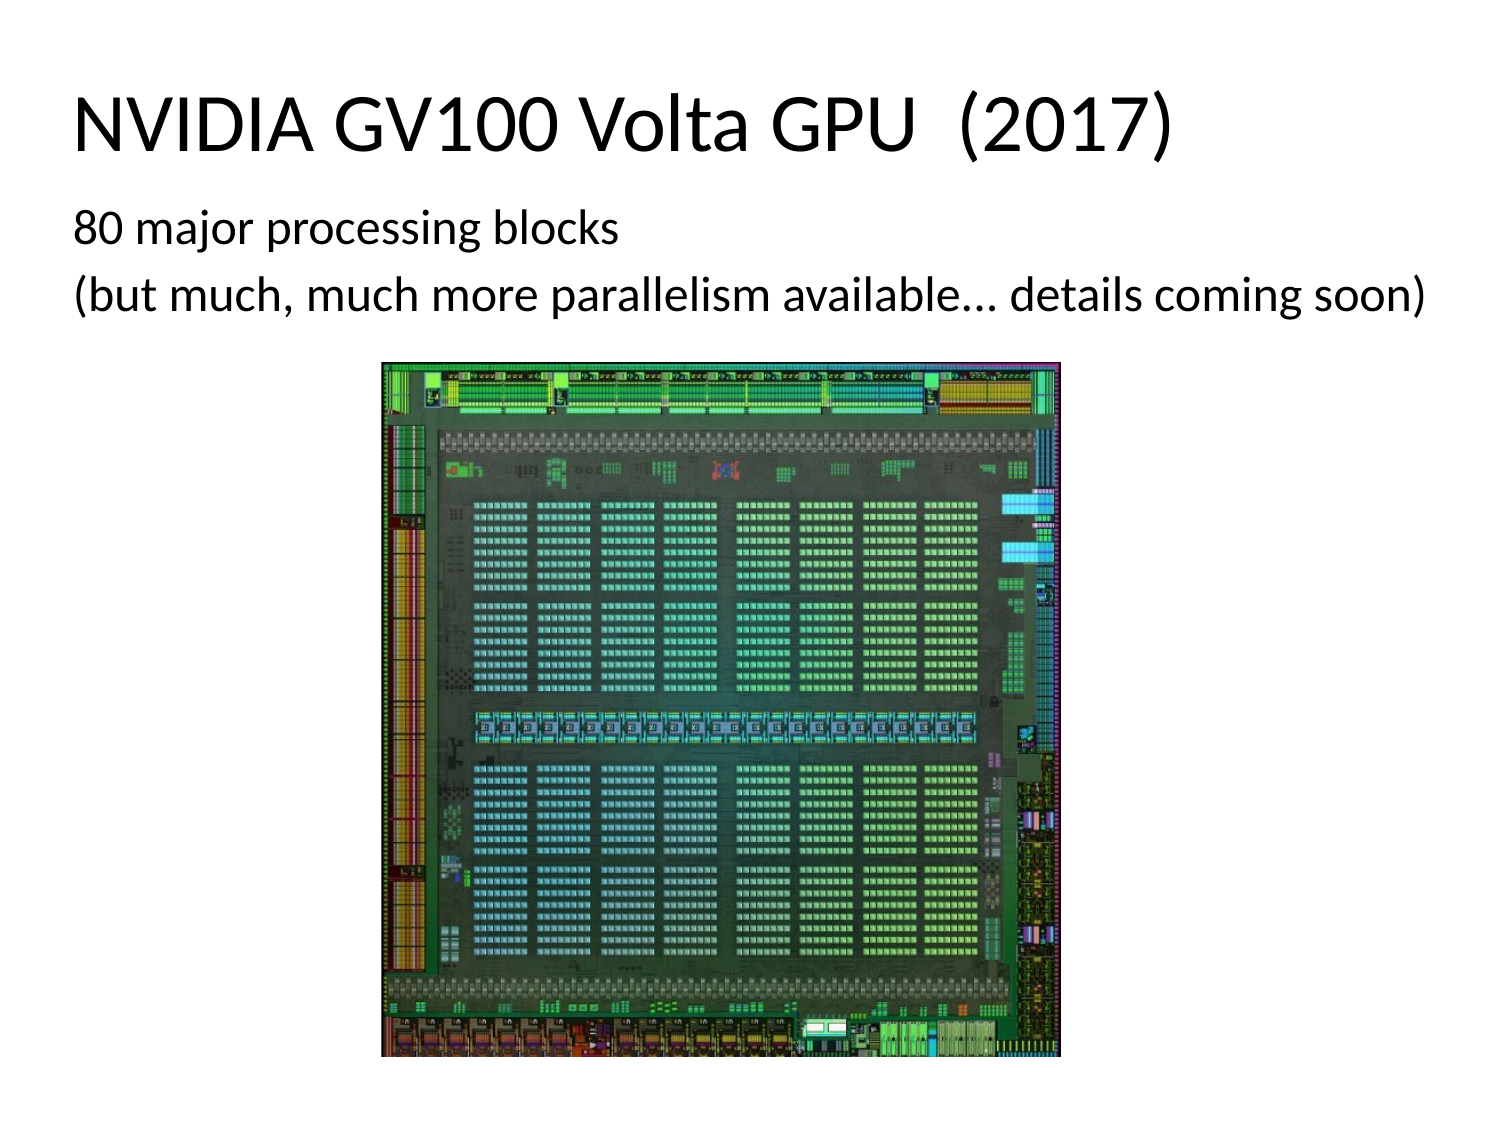

NVIDIA GV100 Volta GPU  (2017)
80 major processing blocks
(but much, much more parallelism available... details coming soon)